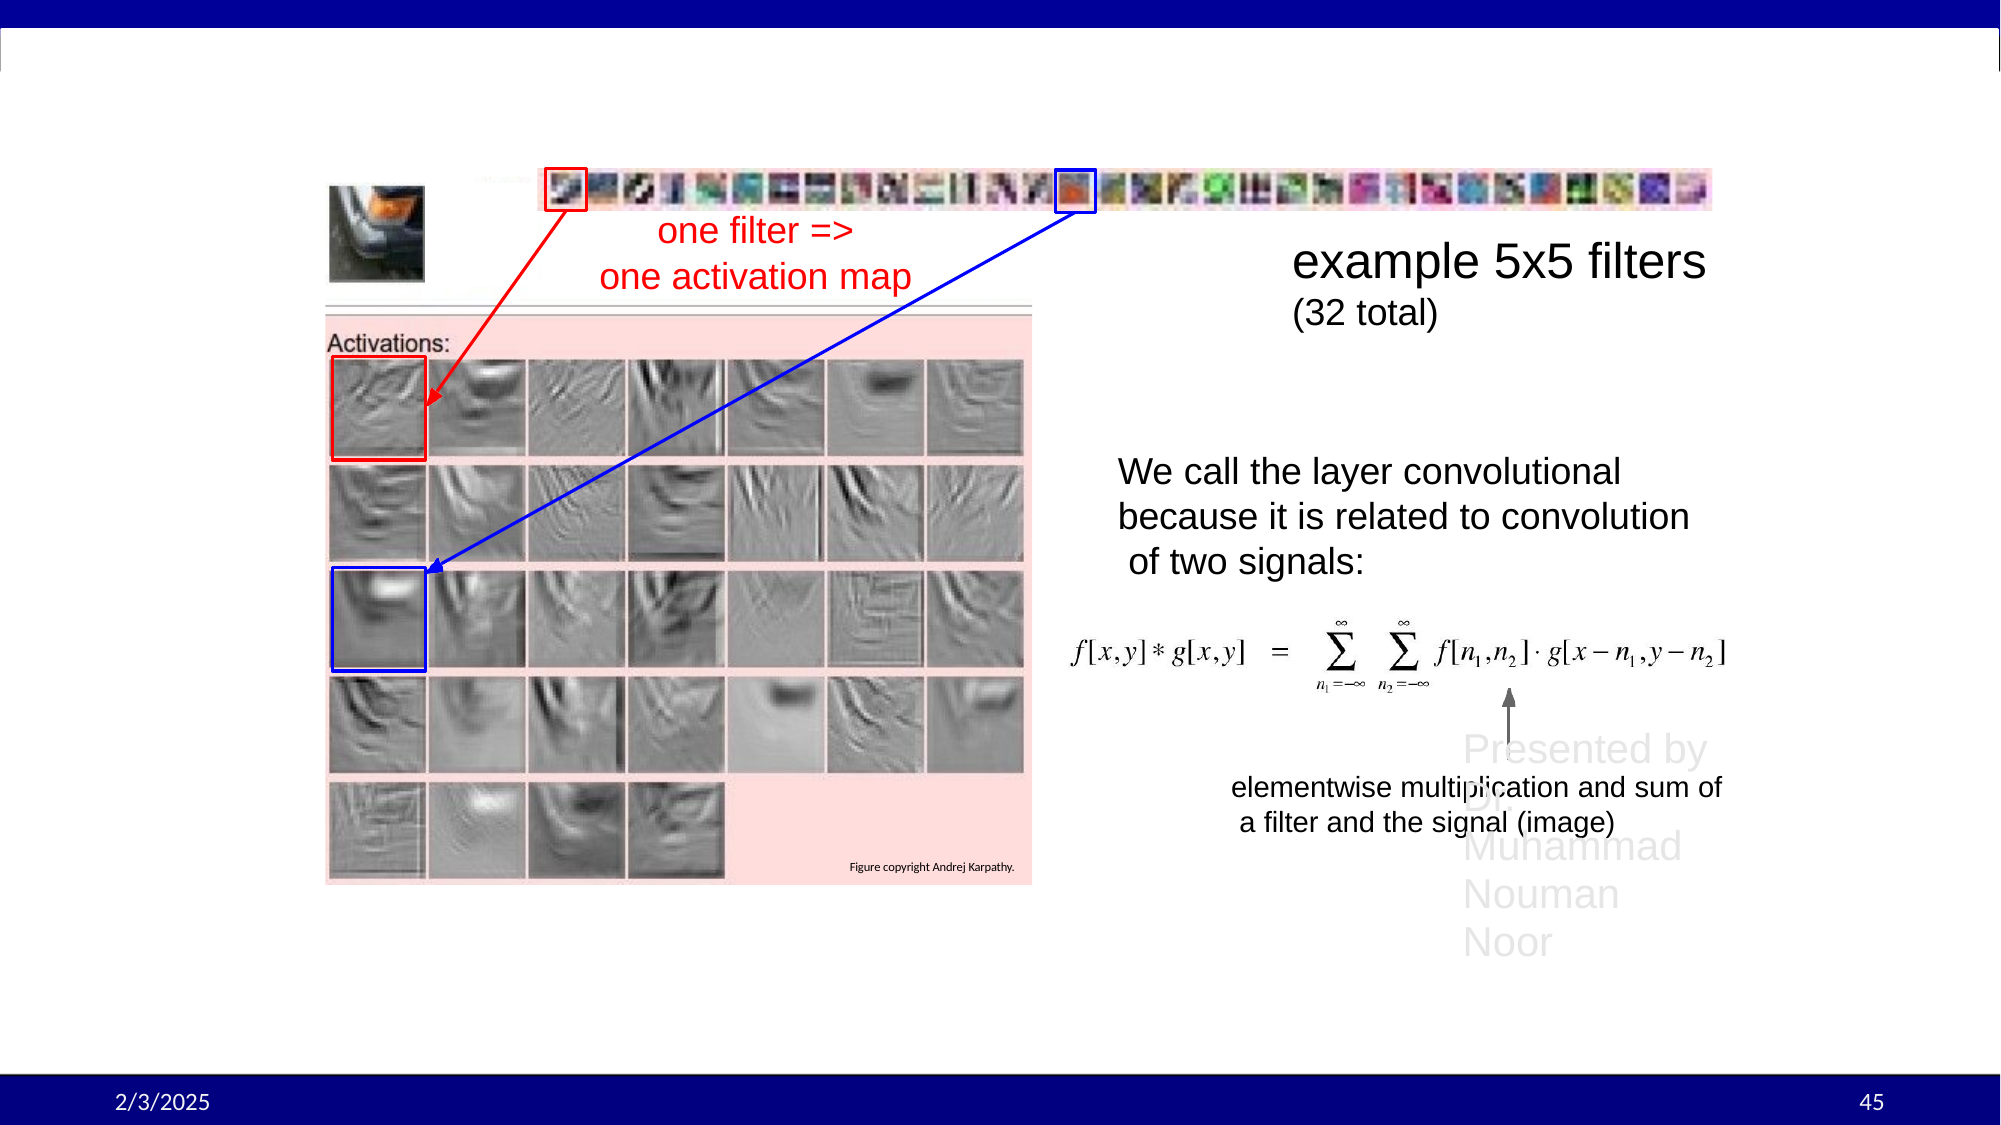

# one filter =>
one activation map
example 5x5 filters
(32 total)
We call the layer convolutional  because it is related to convolution  of two signals:
elementwise multiplication and sum of  a filter and the signal (image)
Presented by Dr. Muhammad Nouman Noor
Figure copyright Andrej Karpathy.
2/3/2025
45